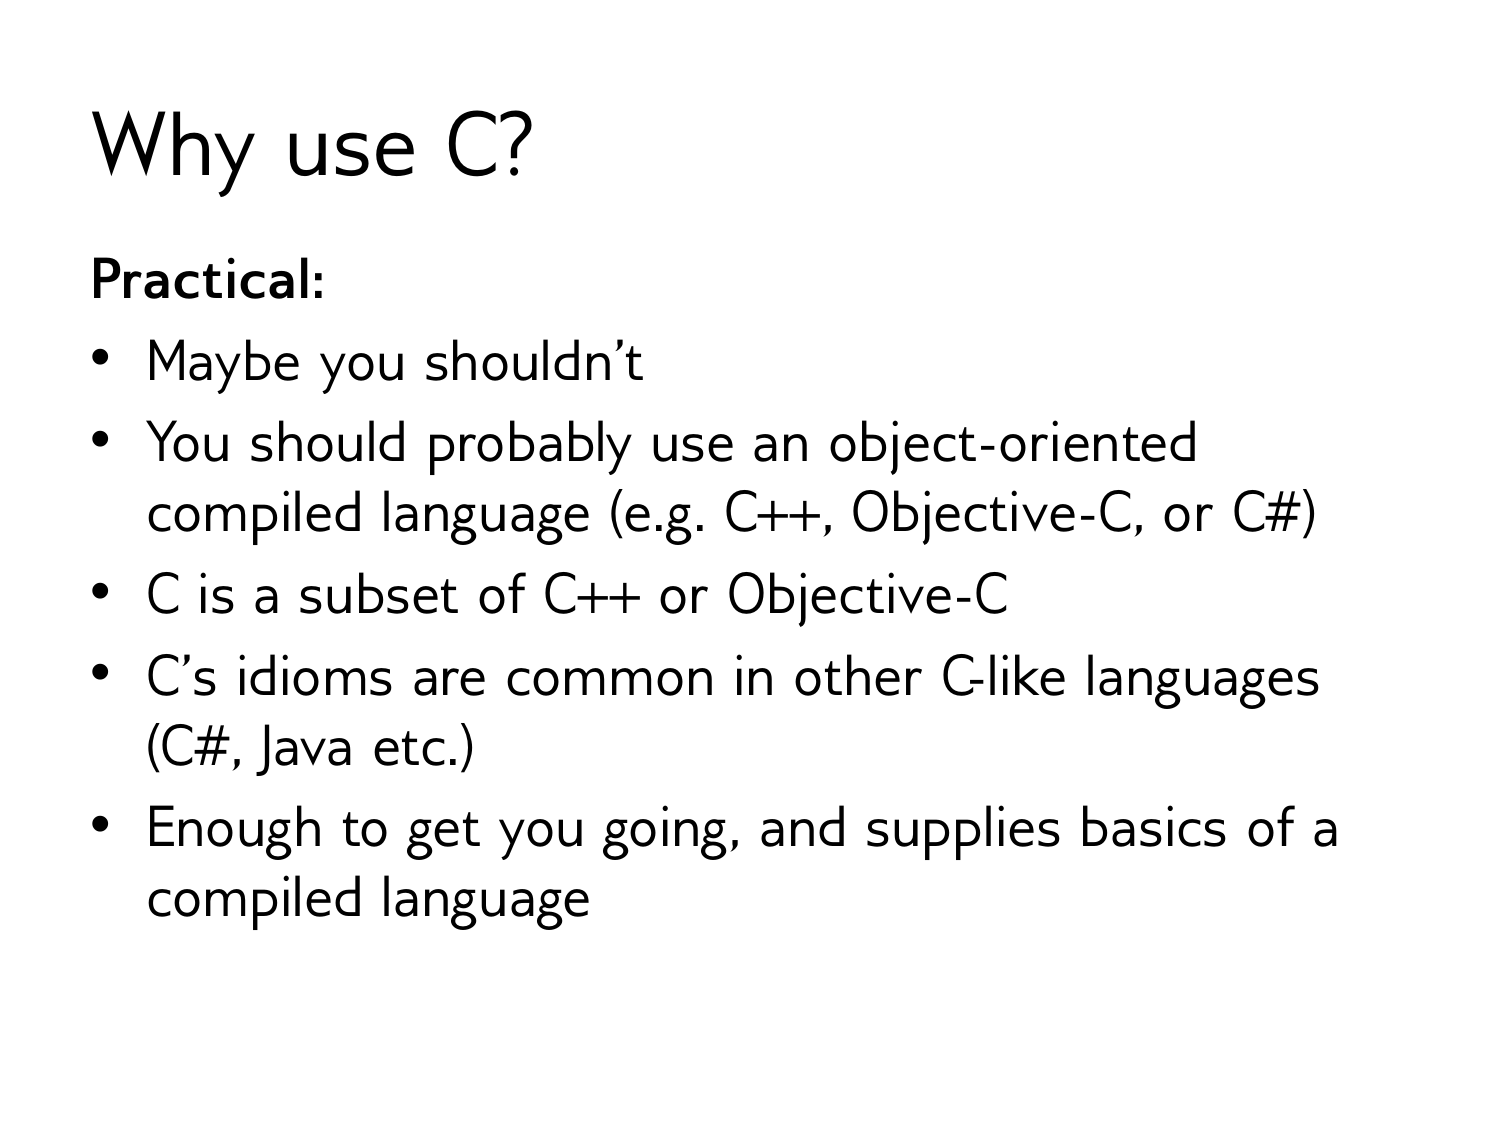

# Why use C?
Practical:
Maybe you shouldn’t
You should probably use an object-oriented compiled language (e.g. C++, Objective-C, or C#)
C is a subset of C++ or Objective-C
C’s idioms are common in other C-like languages (C#, Java etc.)
Enough to get you going, and supplies basics of a compiled language